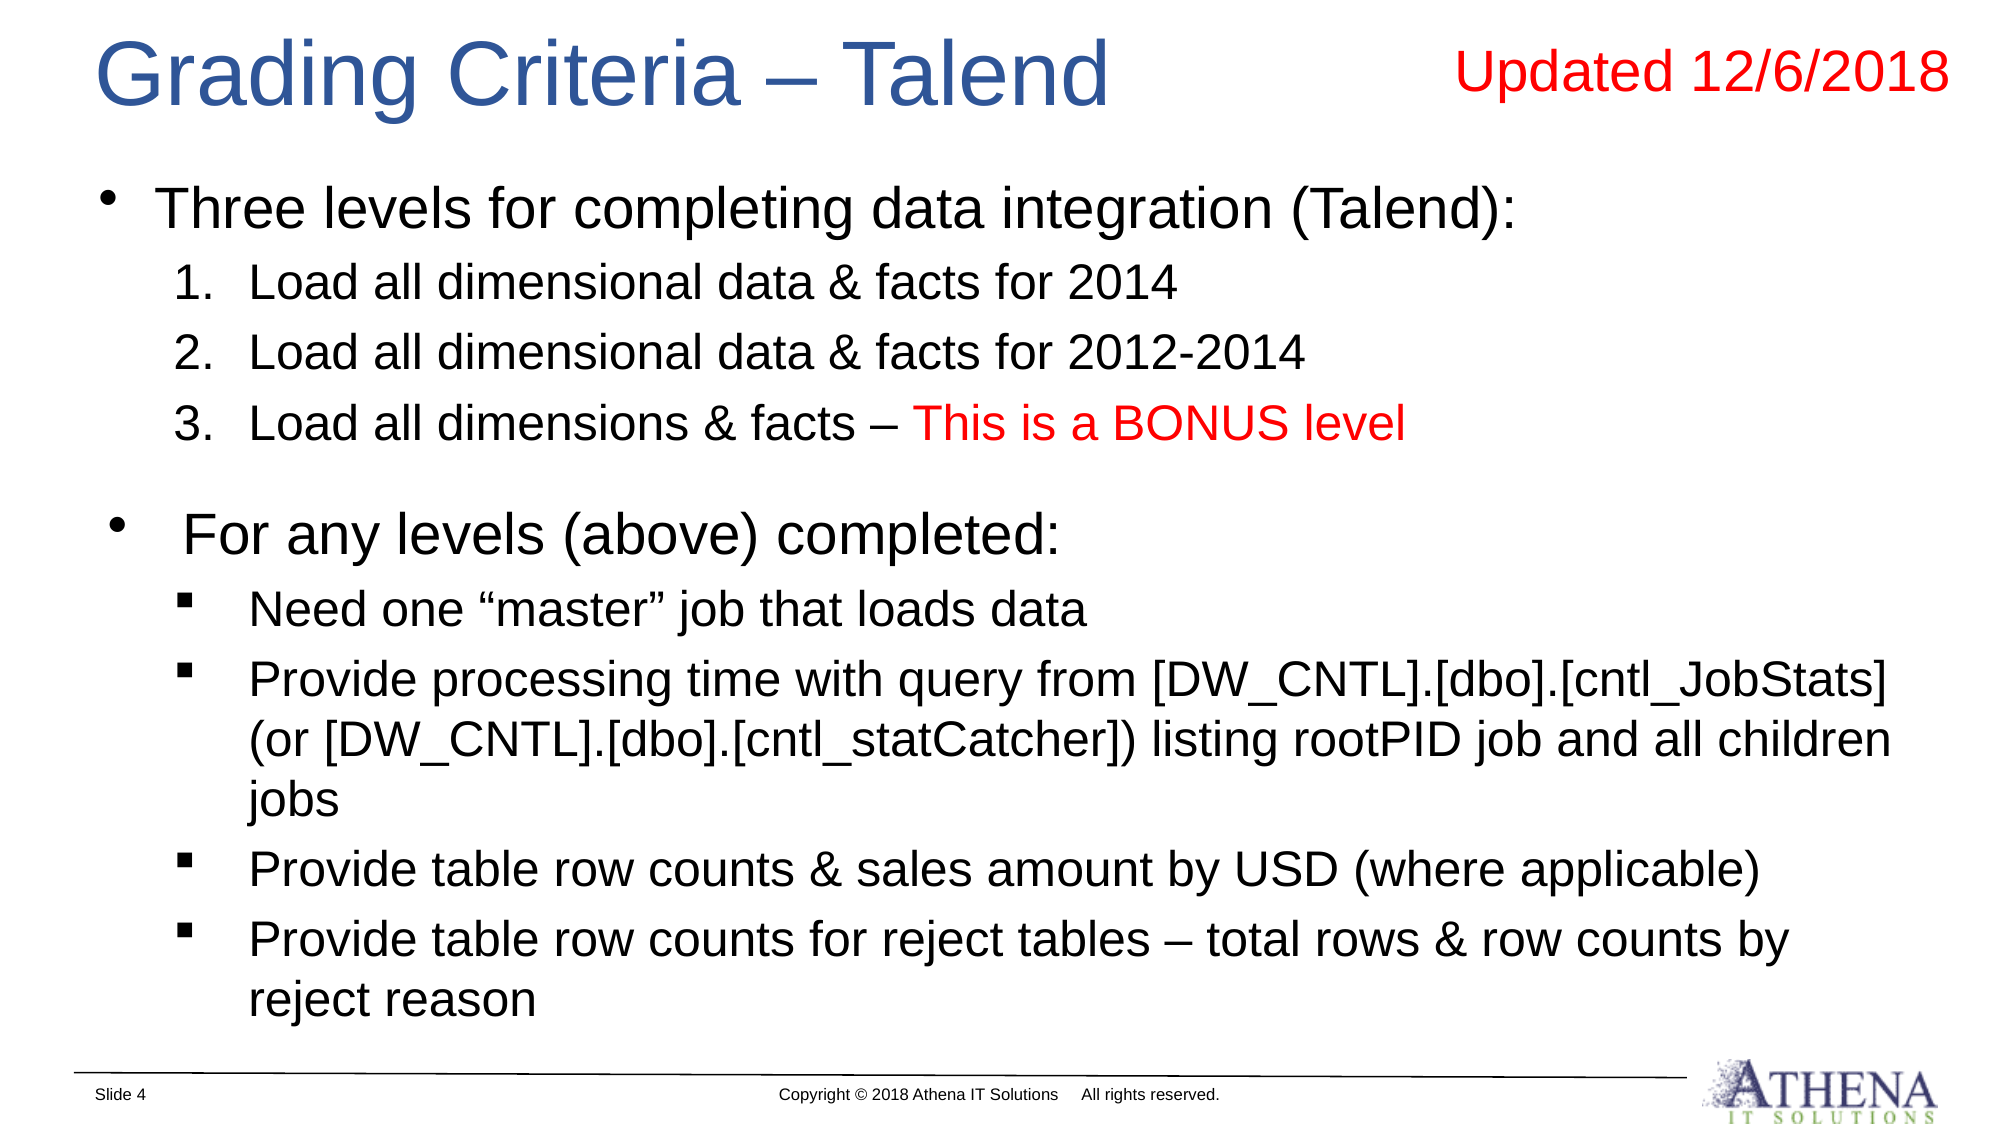

# Grading Criteria – Talend
Updated 12/6/2018
Three levels for completing data integration (Talend):
Load all dimensional data & facts for 2014
Load all dimensional data & facts for 2012-2014
Load all dimensions & facts – This is a BONUS level

For any levels (above) completed:
Need one “master” job that loads data
Provide processing time with query from [DW_CNTL].[dbo].[cntl_JobStats] (or [DW_CNTL].[dbo].[cntl_statCatcher]) listing rootPID job and all children jobs
Provide table row counts & sales amount by USD (where applicable)
Provide table row counts for reject tables – total rows & row counts by reject reason

Slide 4
Copyright © 2018 Athena IT Solutions     All rights reserved.